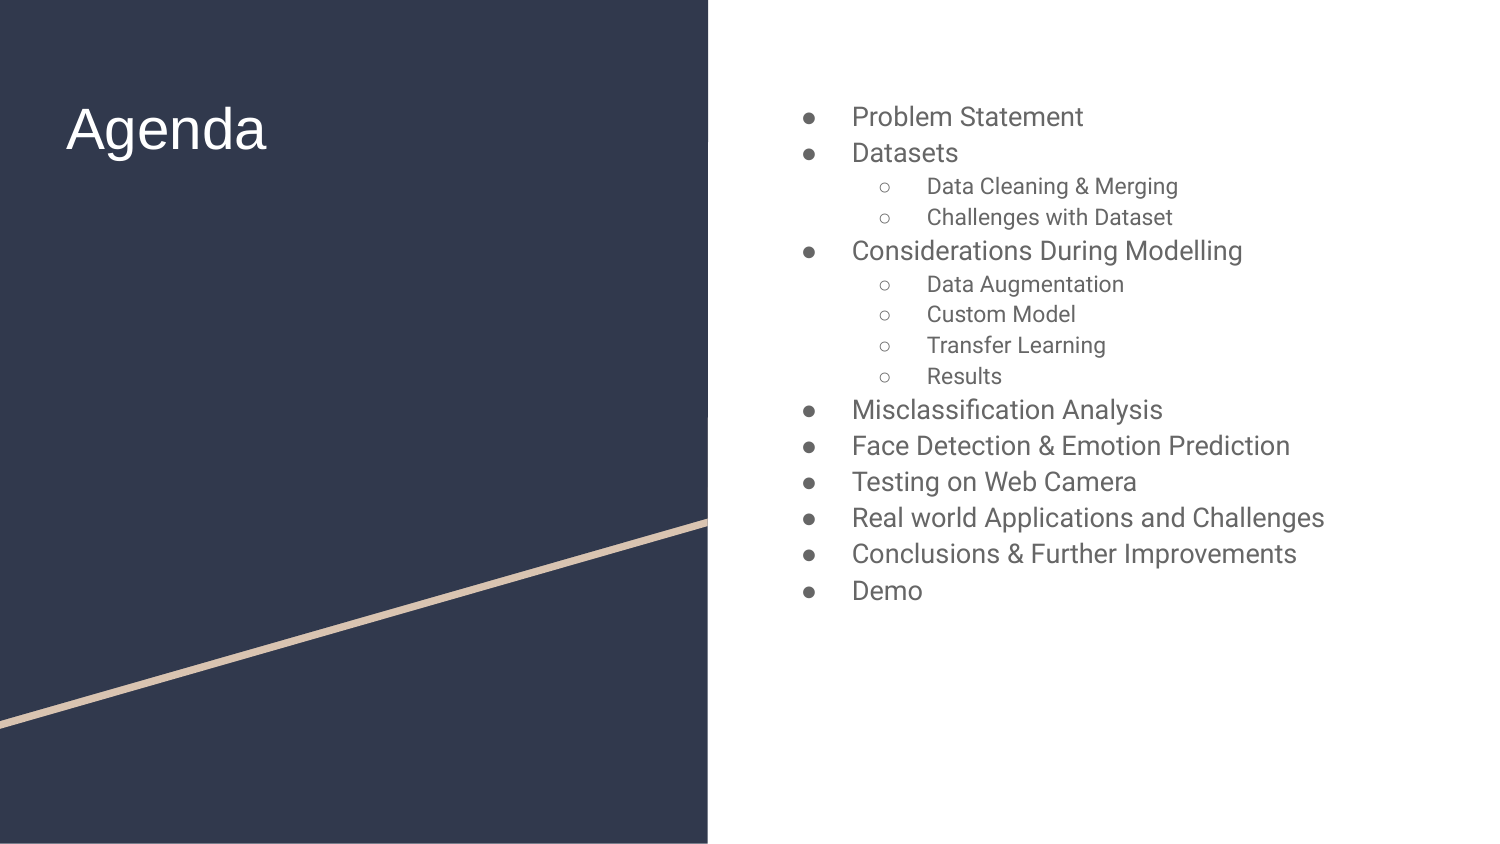

# Agenda
Problem Statement
Datasets
Data Cleaning & Merging
Challenges with Dataset
Considerations During Modelling
Data Augmentation
Custom Model
Transfer Learning
Results
Misclassification Analysis
Face Detection & Emotion Prediction
Testing on Web Camera
Real world Applications and Challenges
Conclusions & Further Improvements
Demo